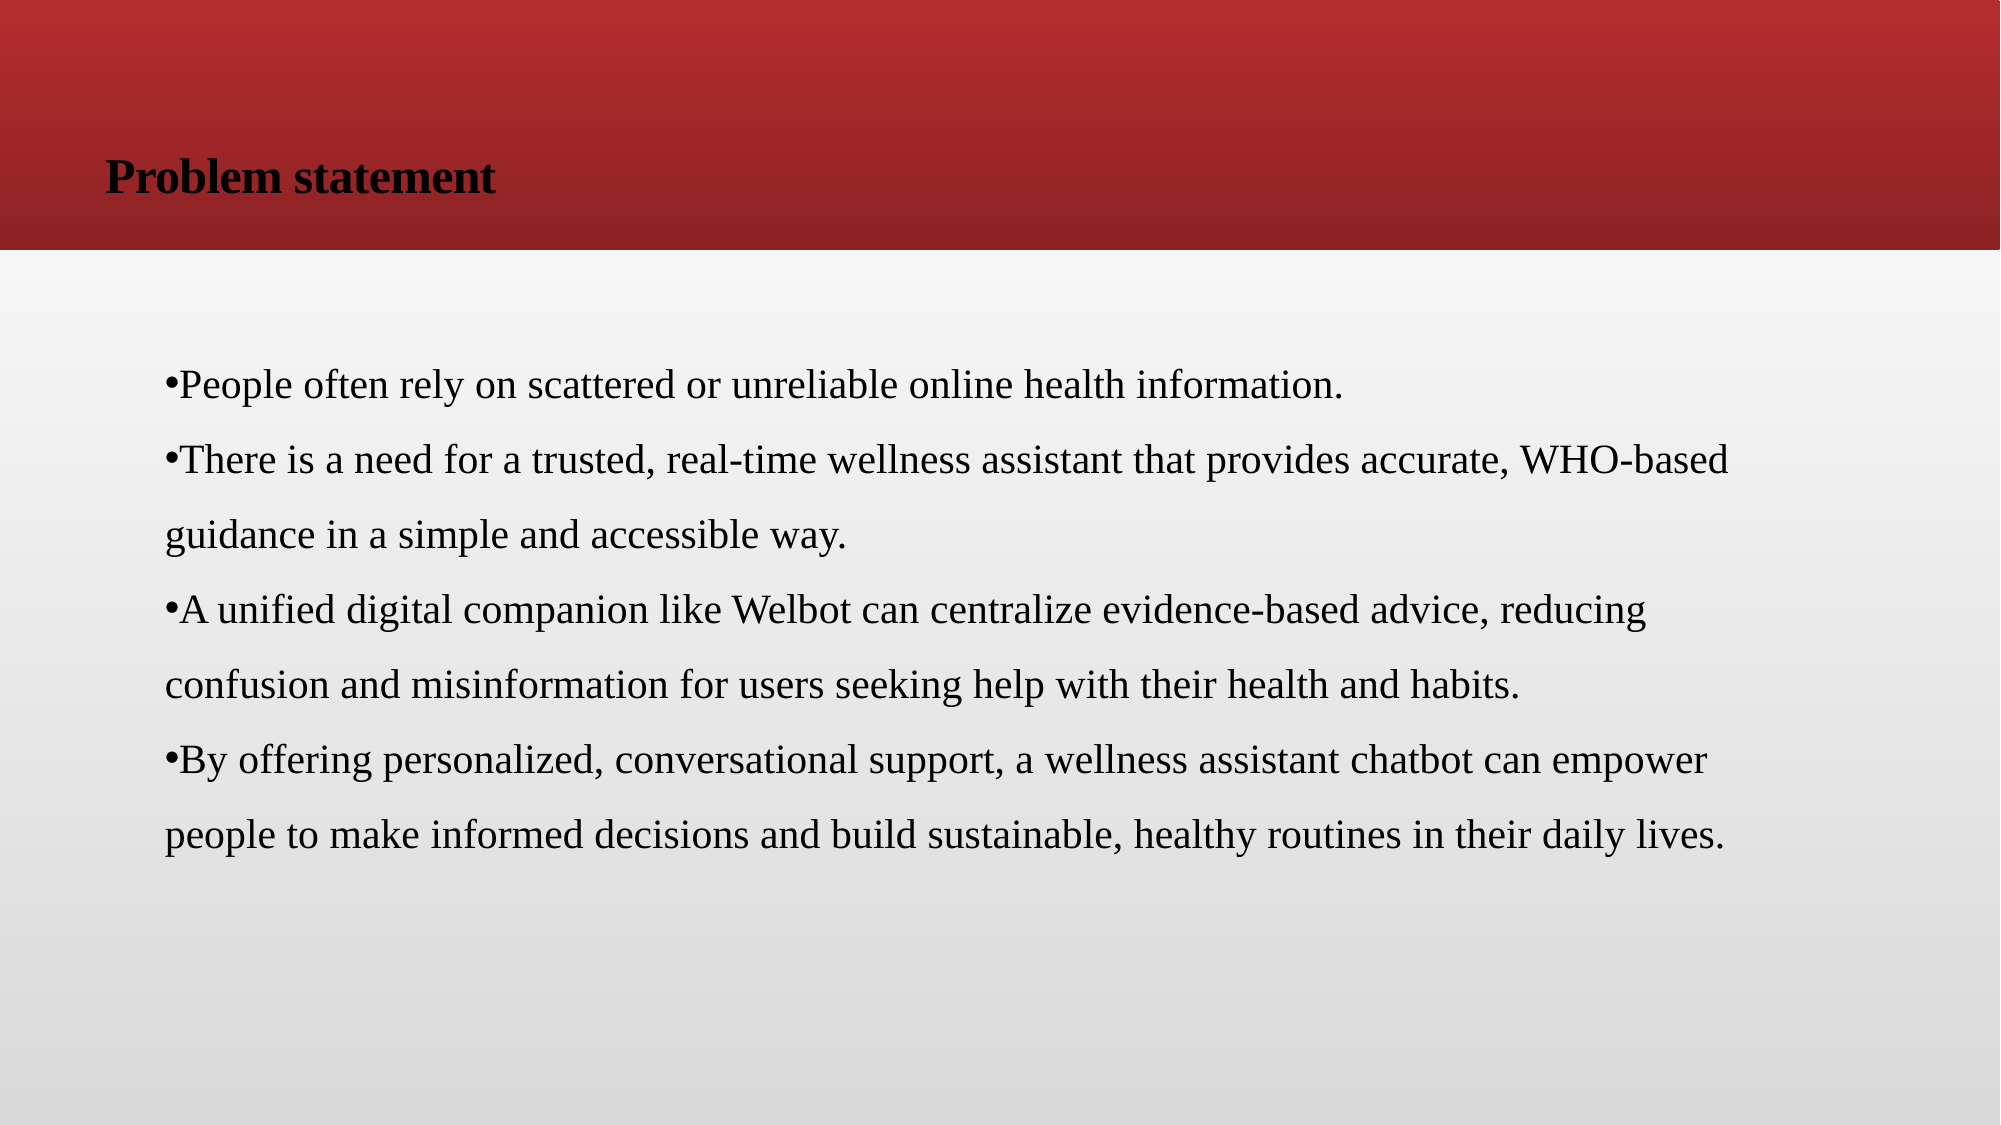

# Problem statement
People often rely on scattered or unreliable online health information.
There is a need for a trusted, real-time wellness assistant that provides accurate, WHO-based guidance in a simple and accessible way.
A unified digital companion like Welbot can centralize evidence-based advice, reducing confusion and misinformation for users seeking help with their health and habits.
By offering personalized, conversational support, a wellness assistant chatbot can empower people to make informed decisions and build sustainable, healthy routines in their daily lives.